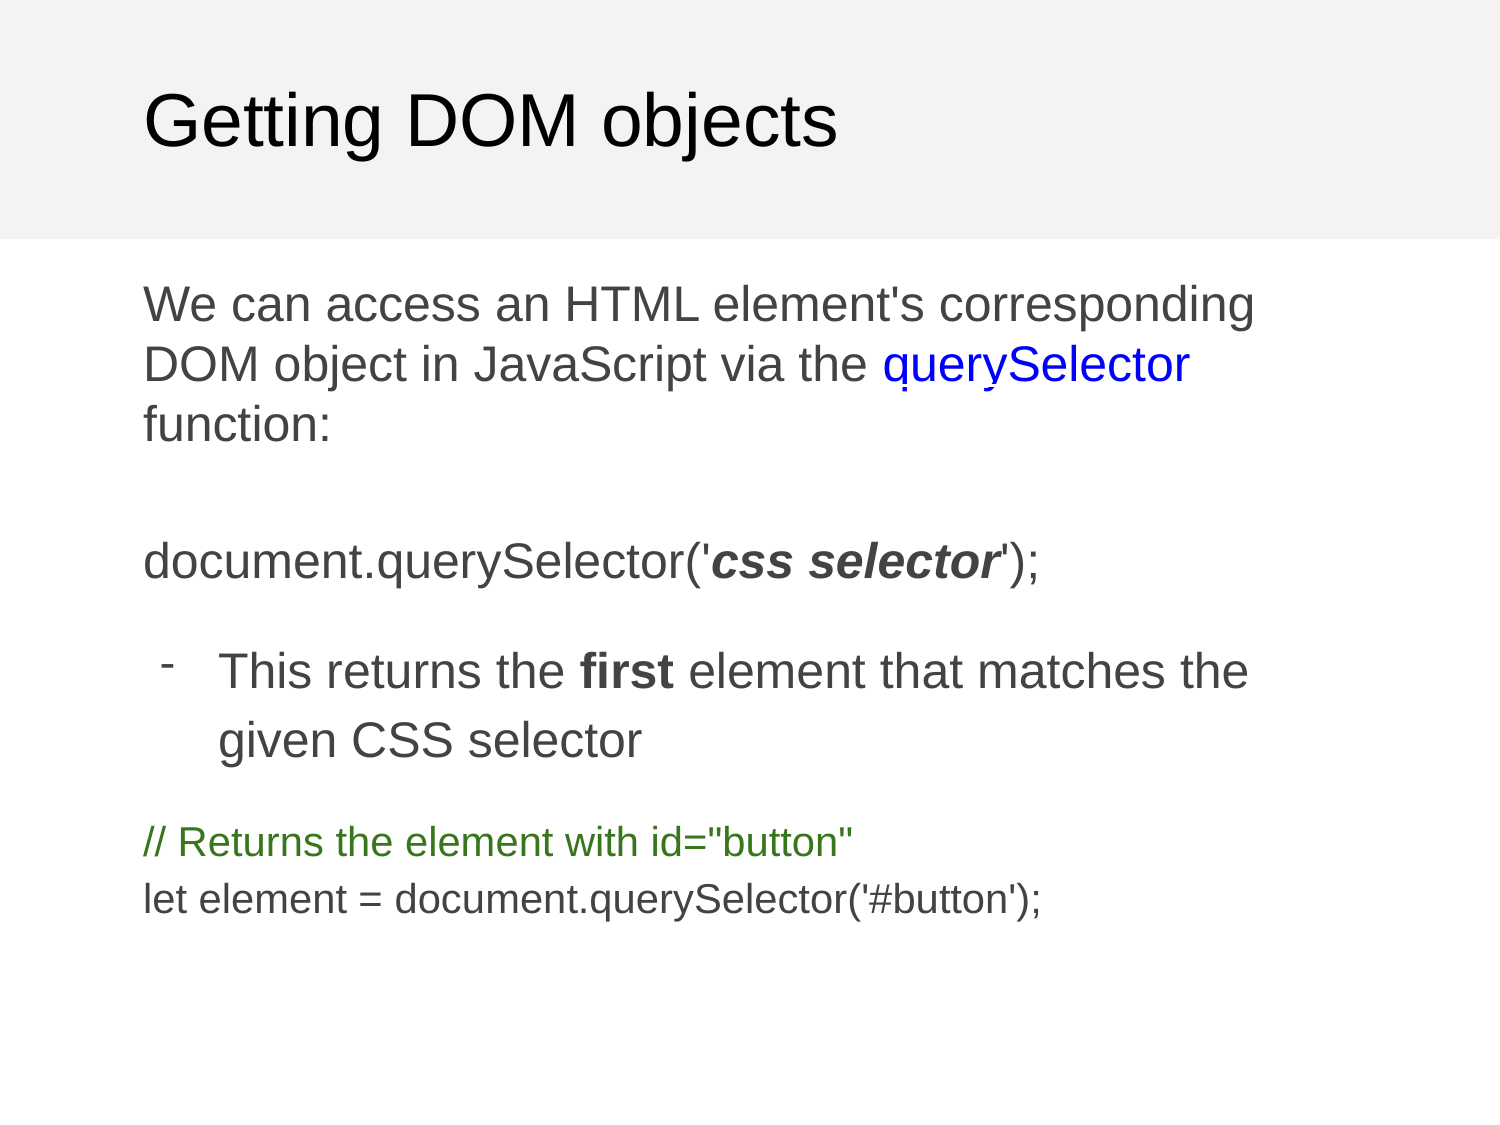

Getting DOM objects
We can access an HTML element's corresponding DOM object in JavaScript via the querySelector function:

document.querySelector('css selector');

This returns the first element that matches the given CSS selector

// Returns the element with id="button"
let element = document.querySelector('#button');